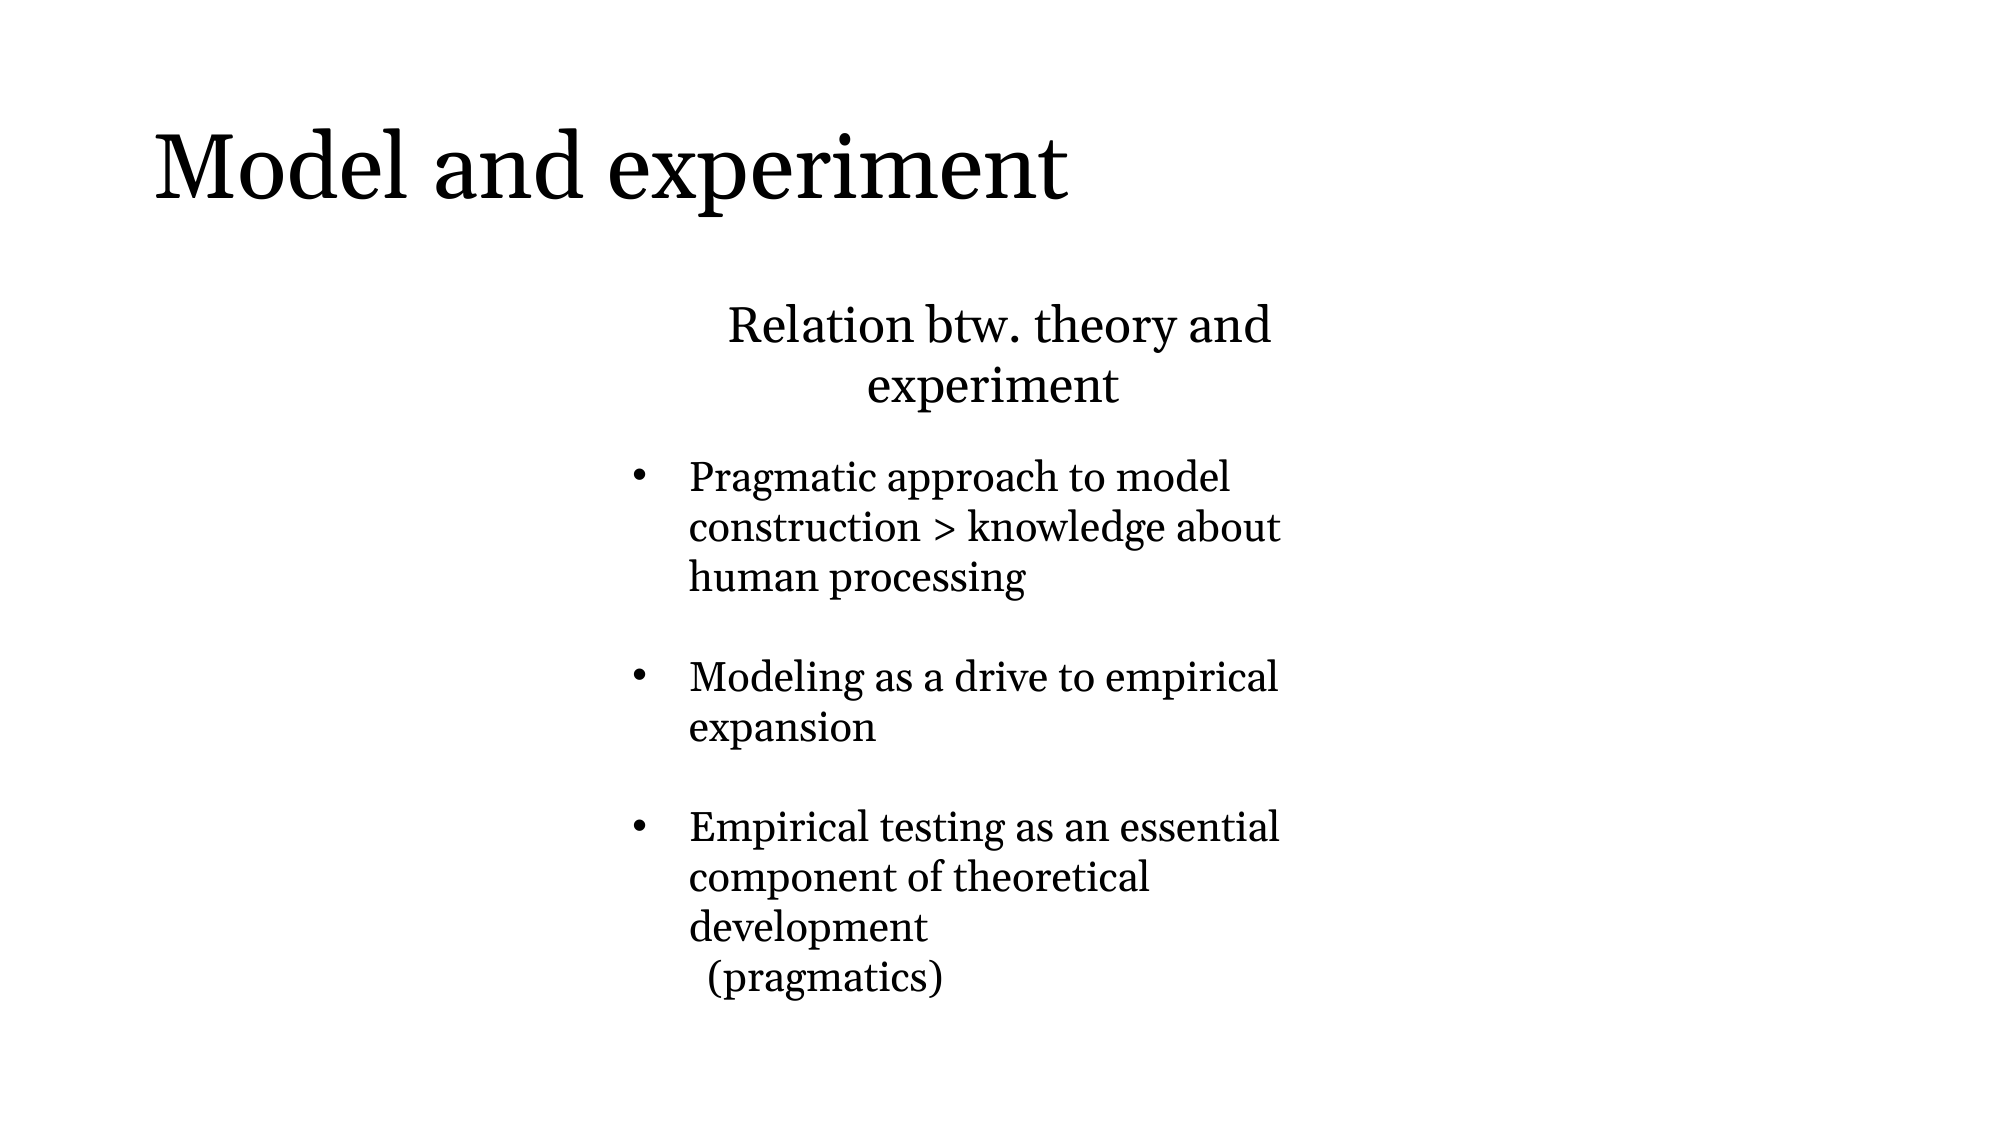

# Model and experiment
Relation btw. theory and experiment
Pragmatic approach to model construction > knowledge about human processing

Modeling as a drive to empirical expansion

Empirical testing as an essential component of theoretical development
(pragmatics)